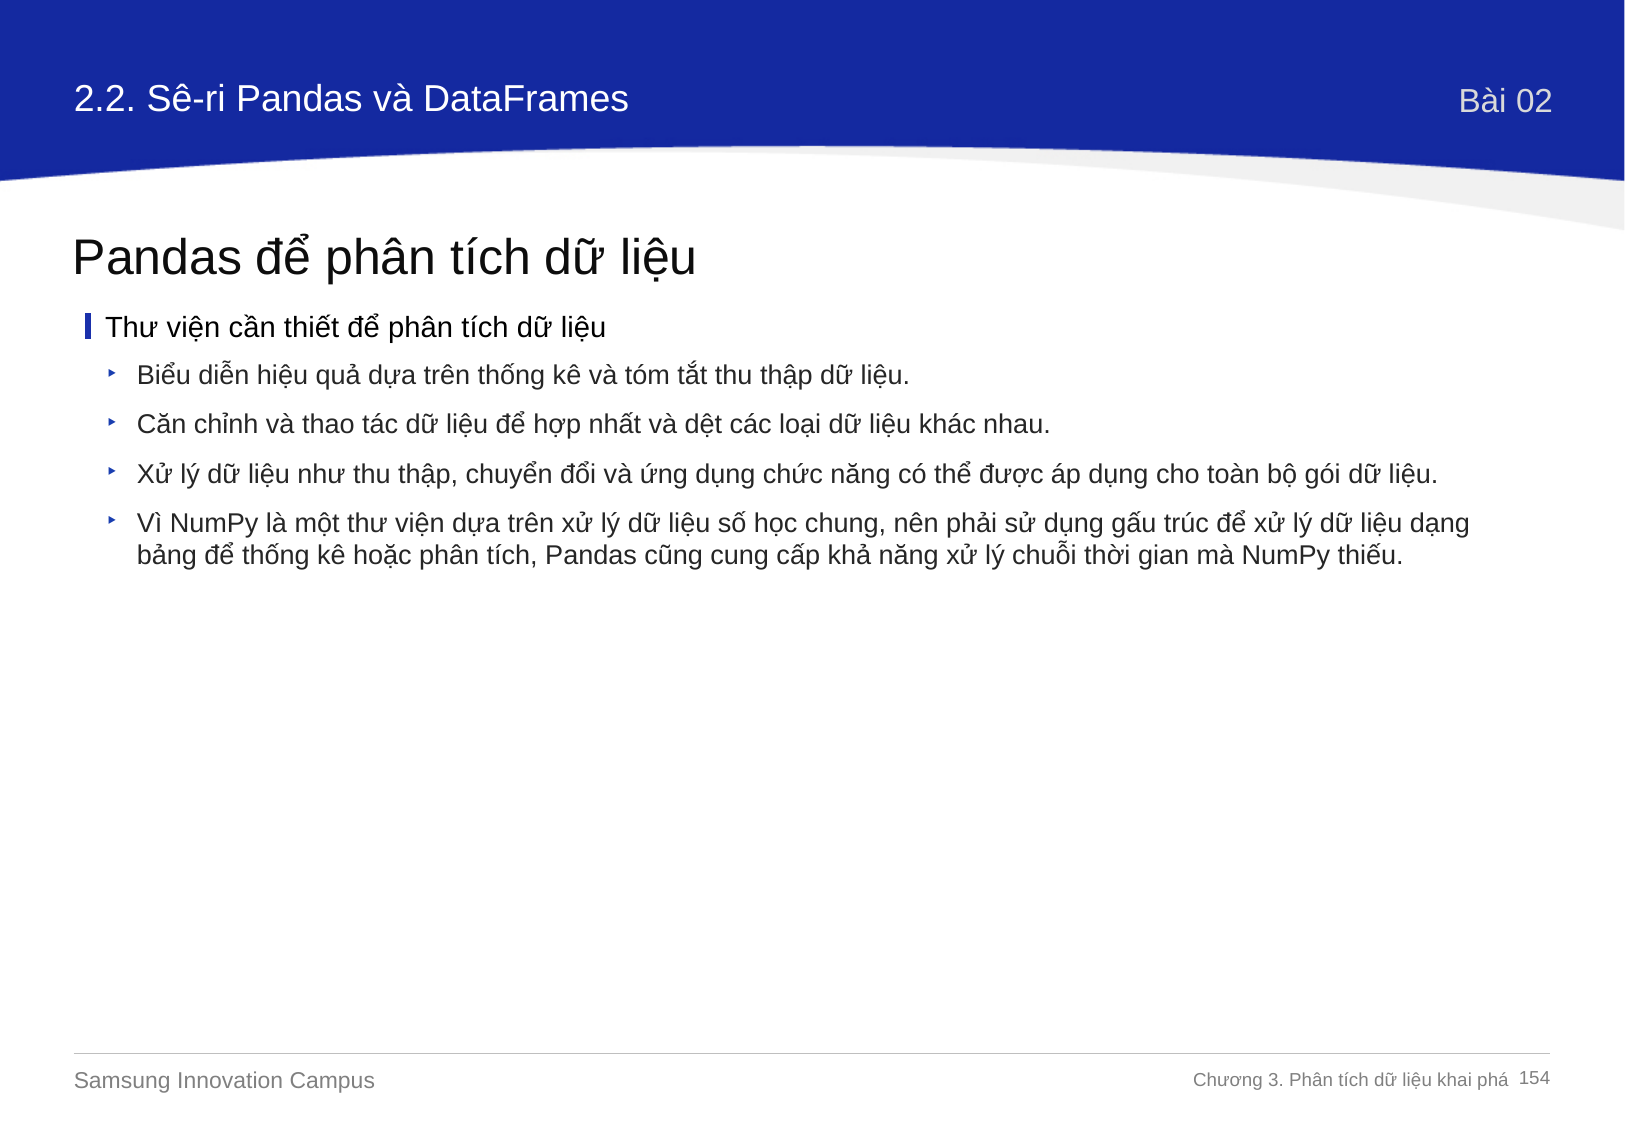

2.2. Sê-ri Pandas và DataFrames
Bài 02
Pandas để phân tích dữ liệu
Thư viện cần thiết để phân tích dữ liệu
Biểu diễn hiệu quả dựa trên thống kê và tóm tắt thu thập dữ liệu.
Căn chỉnh và thao tác dữ liệu để hợp nhất và dệt các loại dữ liệu khác nhau.
Xử lý dữ liệu như thu thập, chuyển đổi và ứng dụng chức năng có thể được áp dụng cho toàn bộ gói dữ liệu.
Vì NumPy là một thư viện dựa trên xử lý dữ liệu số học chung, nên phải sử dụng gấu trúc để xử lý dữ liệu dạng bảng để thống kê hoặc phân tích, Pandas cũng cung cấp khả năng xử lý chuỗi thời gian mà NumPy thiếu.